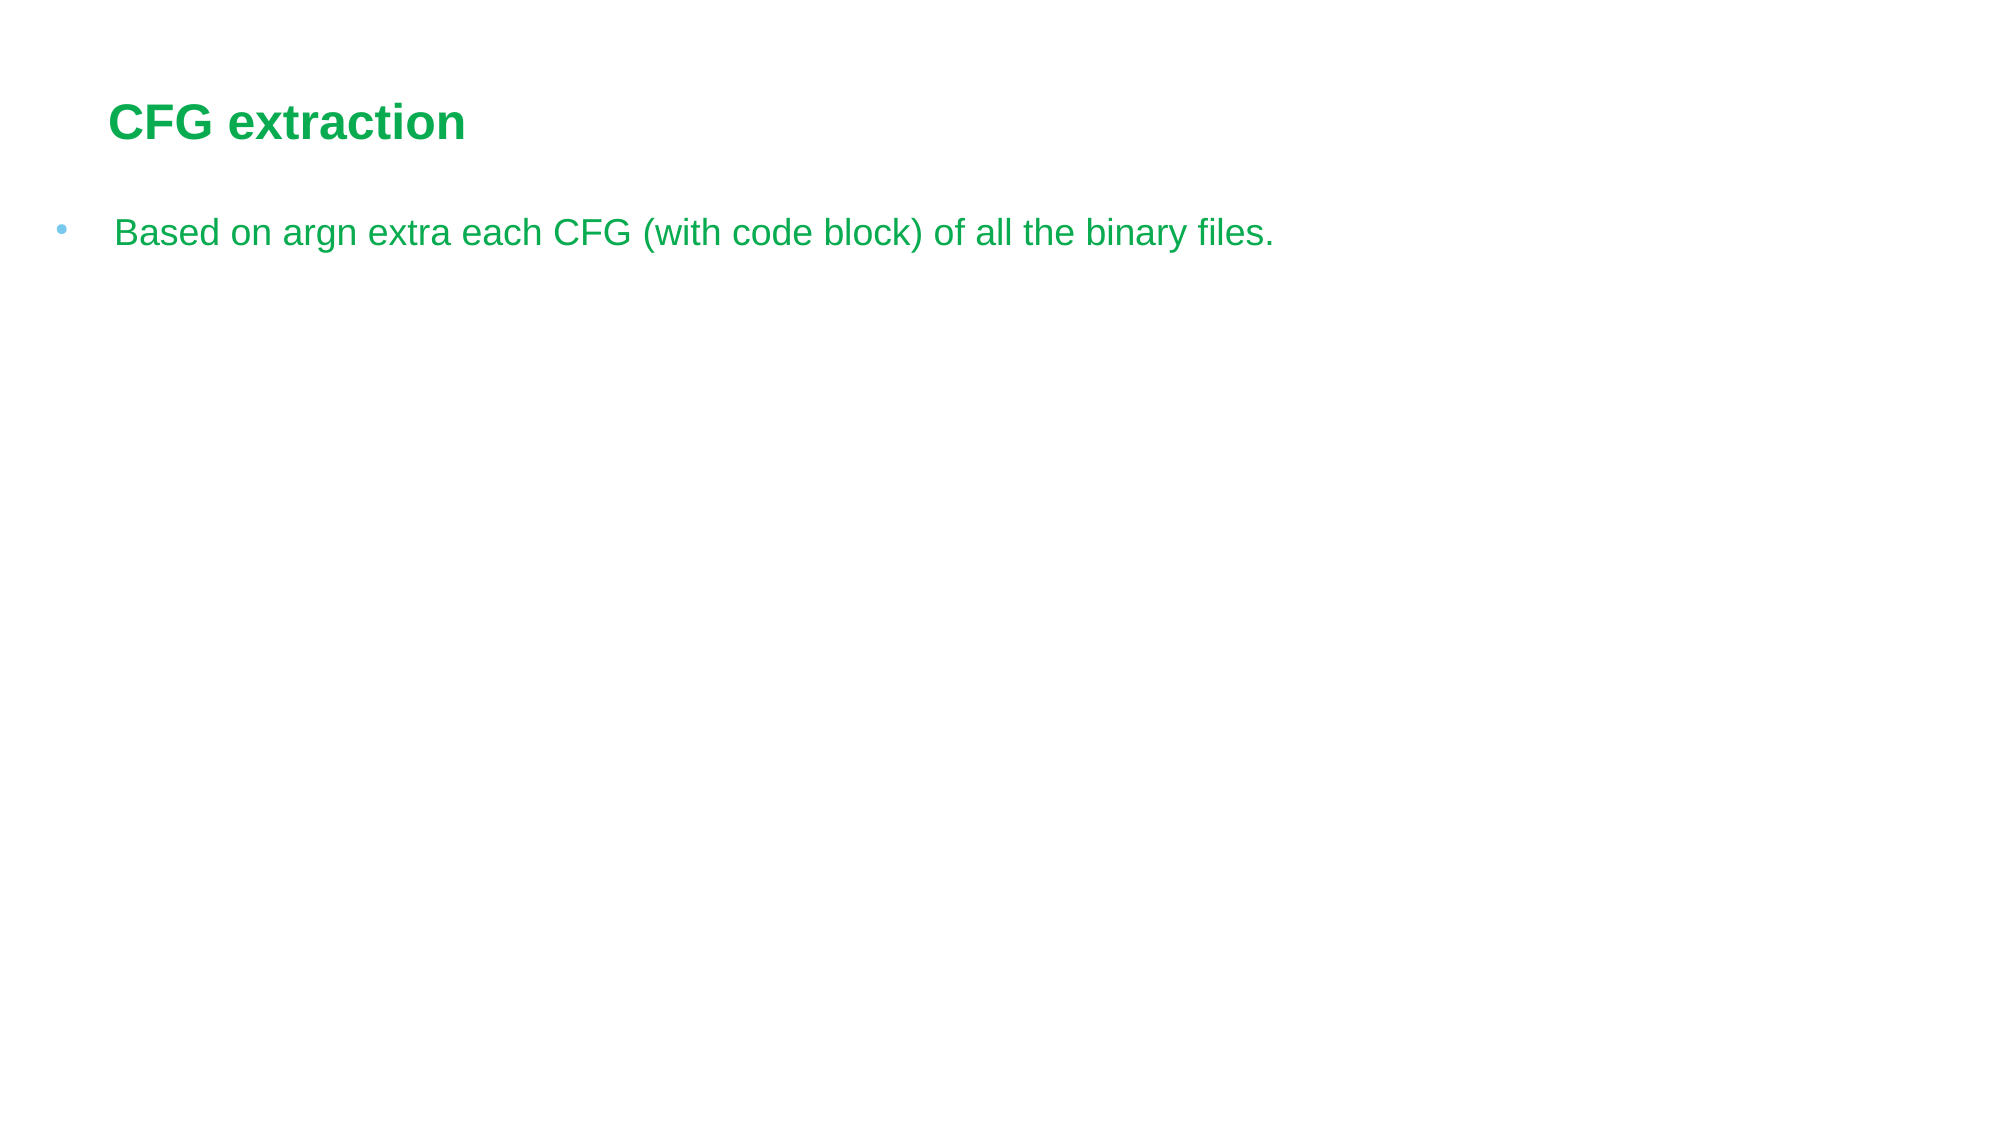

# CFG extraction
Based on argn extra each CFG (with code block) of all the binary files.